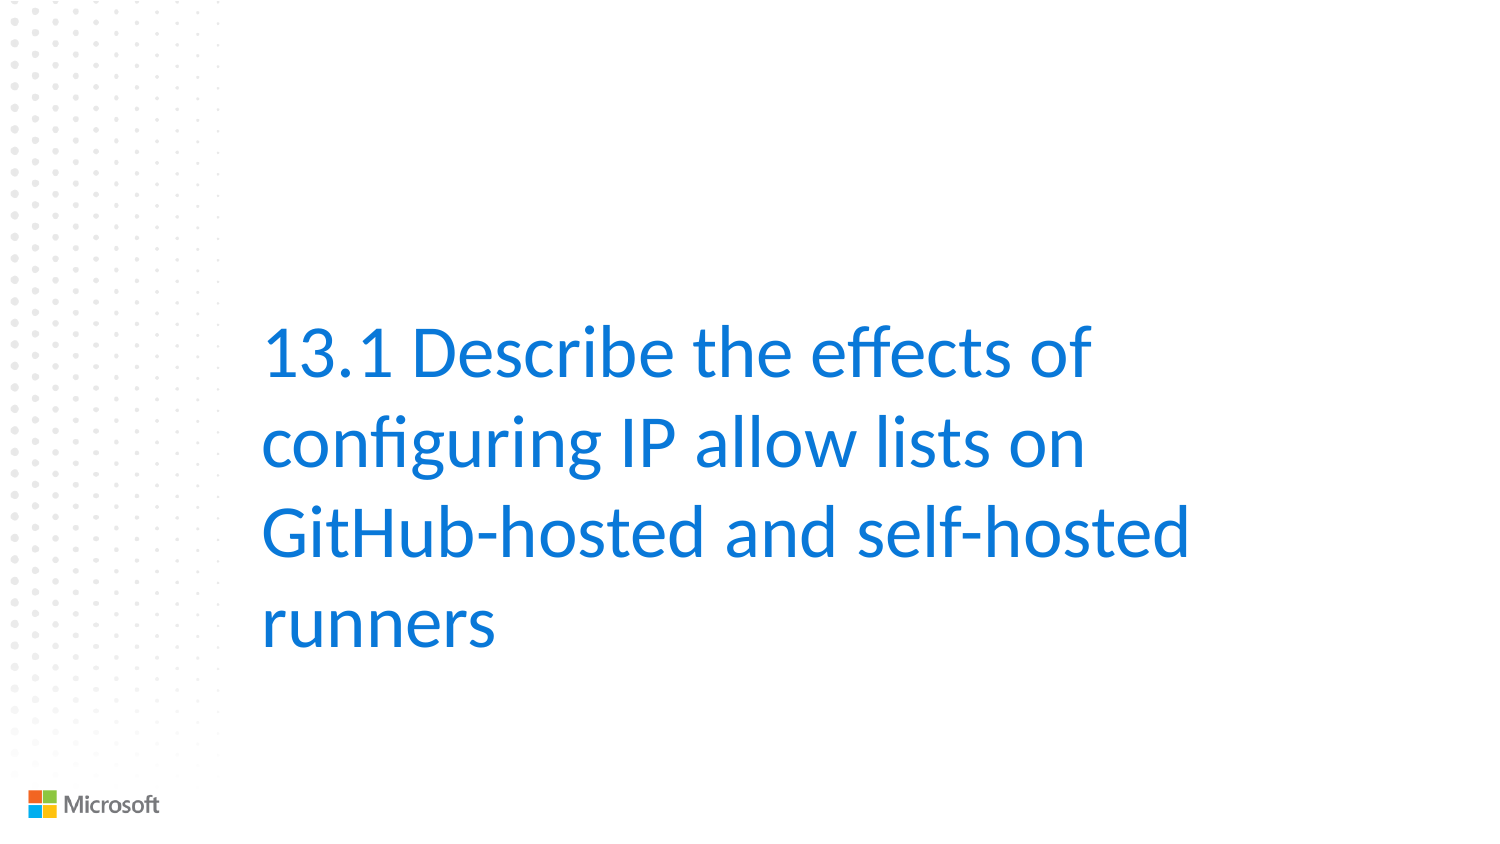

13.1 Describe the effects of configuring IP allow lists on GitHub-hosted and self-hosted runners